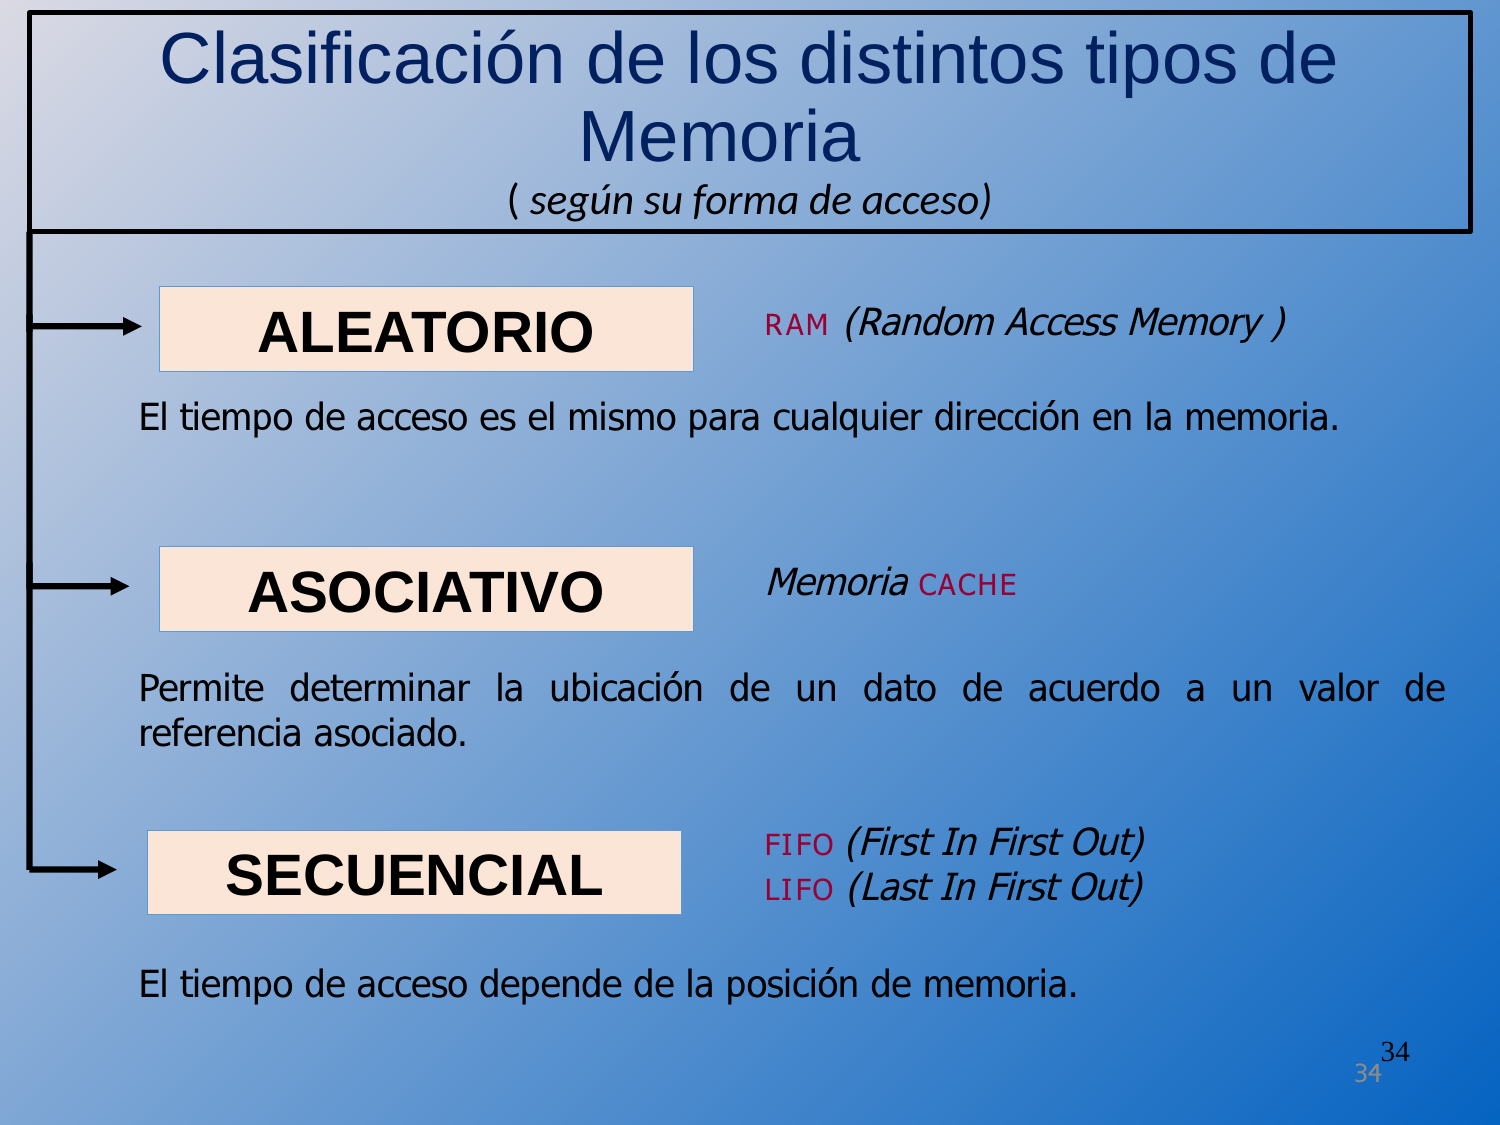

# Clasificación de los distintos tipos de Memoria ( según su forma de acceso)

ALEATORIO
RAM (Random Access Memory )
El tiempo de acceso es el mismo para cualquier dirección en la memoria.

ASOCIATIVO
Memoria CACHE
Permite determinar la ubicación de un dato de acuerdo a un valor de referencia asociado.

FIFO (First In First Out)          LIFO (Last In First Out)
El tiempo de acceso depende de la posición de memoria.
SECUENCIAL
34
34